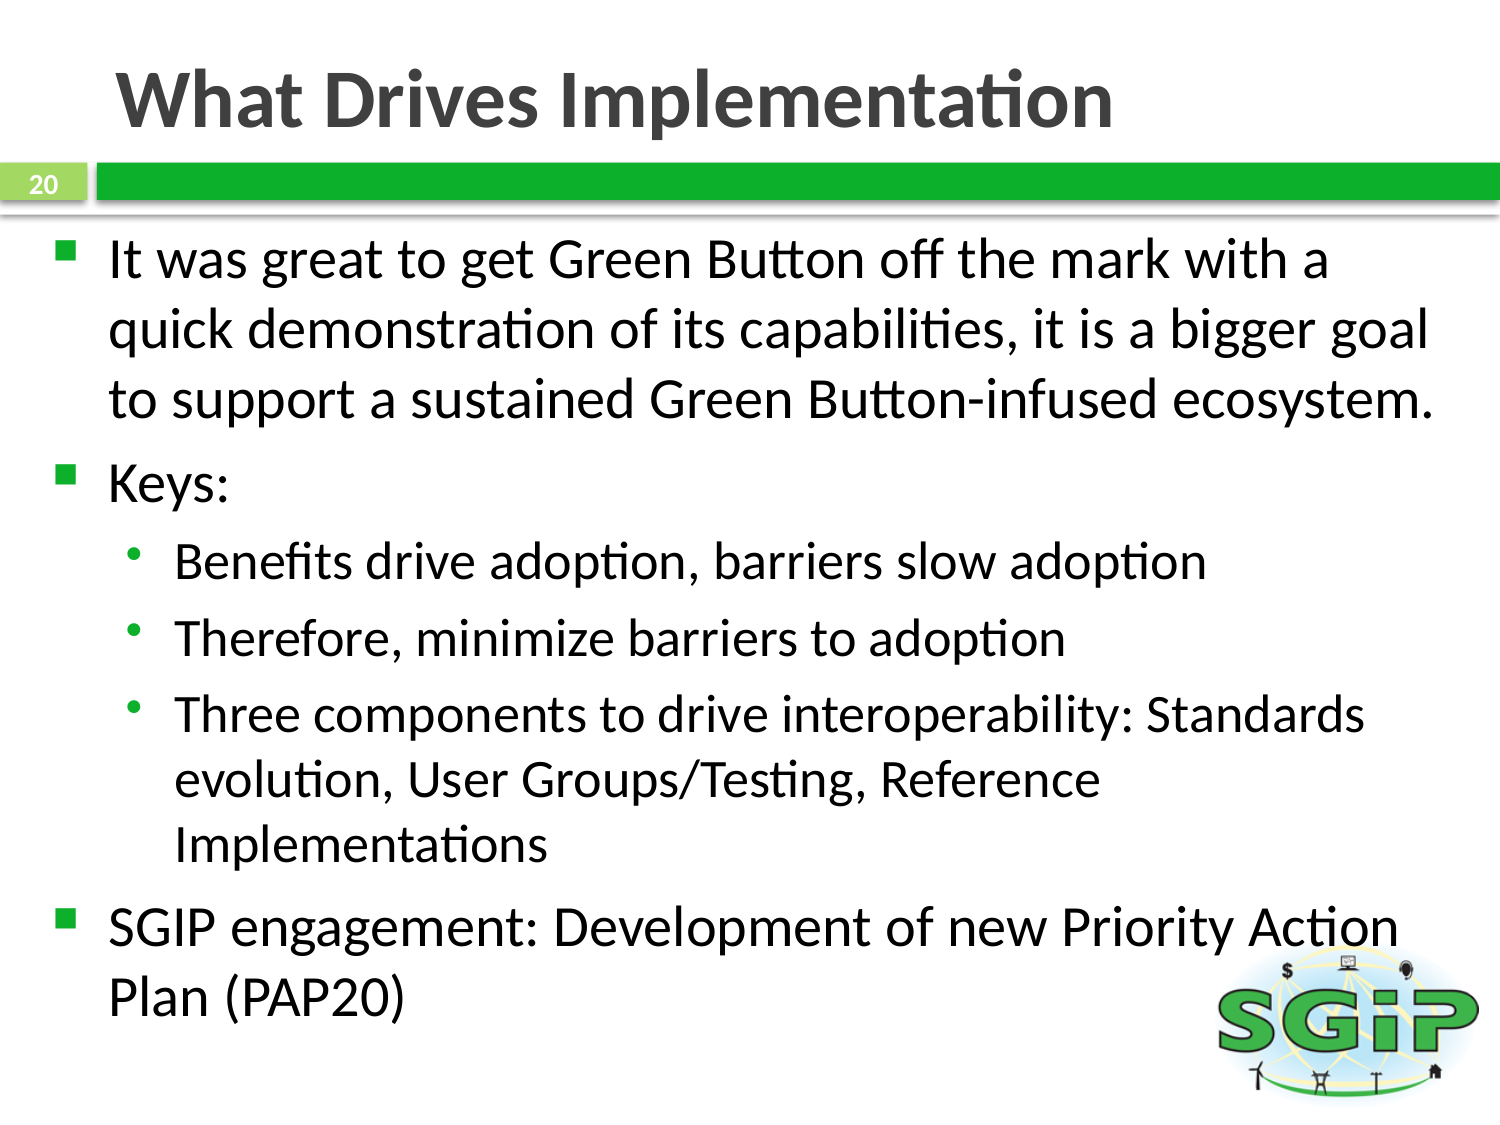

# What Drives Implementation
20
It was great to get Green Button off the mark with a quick demonstration of its capabilities, it is a bigger goal to support a sustained Green Button-infused ecosystem.
Keys:
Benefits drive adoption, barriers slow adoption
Therefore, minimize barriers to adoption
Three components to drive interoperability: Standards evolution, User Groups/Testing, Reference Implementations
SGIP engagement: Development of new Priority Action Plan (PAP20)